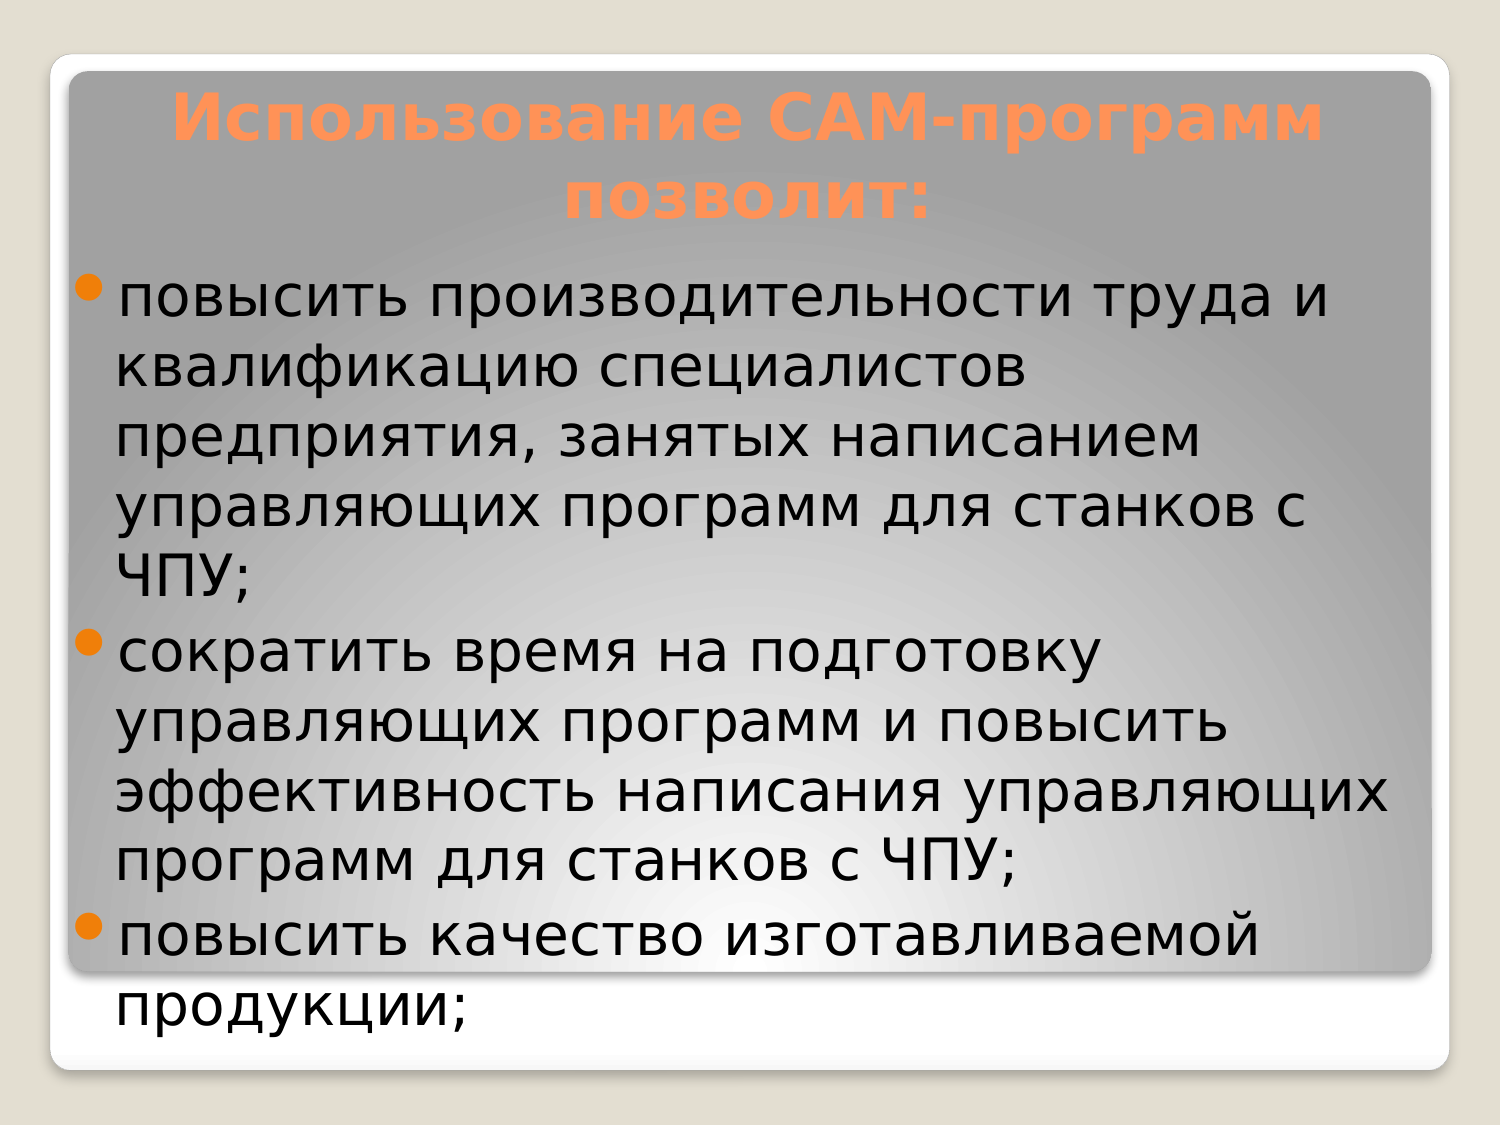

# Использование CAM-программ позволит:
повысить производительности труда и квалификацию специалистов предприятия, занятых написанием управляющих программ для станков с ЧПУ;
сократить время на подготовку управляющих программ и повысить эффективность написания управляющих программ для станков с ЧПУ;
повысить качество изготавливаемой продукции;